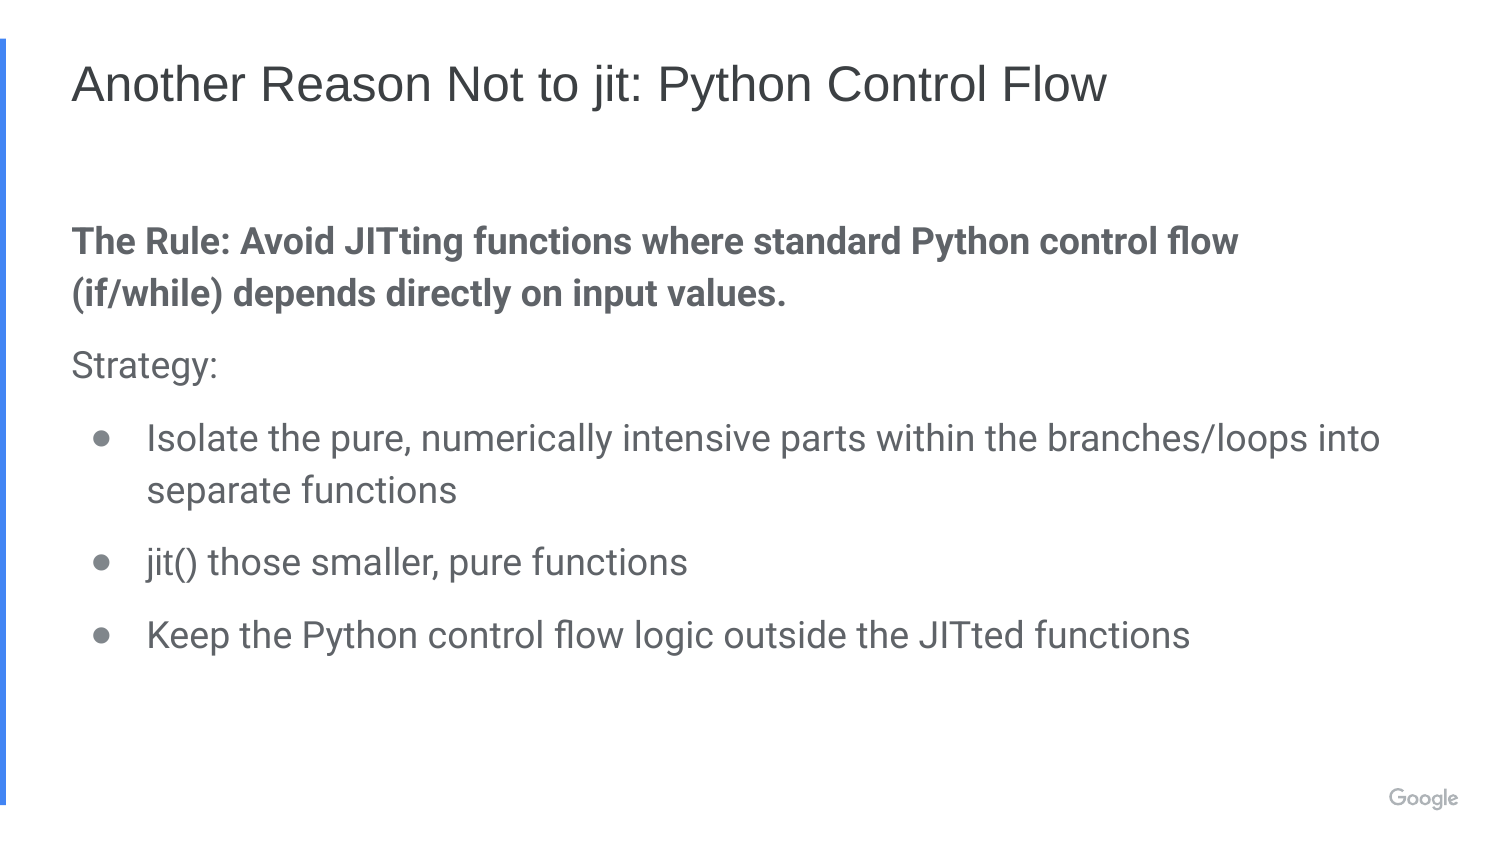

# Another Reason Not to jit: Python Control Flow
The Rule: Avoid JITting functions where standard Python control flow (if/while) depends directly on input values.
Strategy:
Isolate the pure, numerically intensive parts within the branches/loops into separate functions
jit() those smaller, pure functions
Keep the Python control flow logic outside the JITted functions